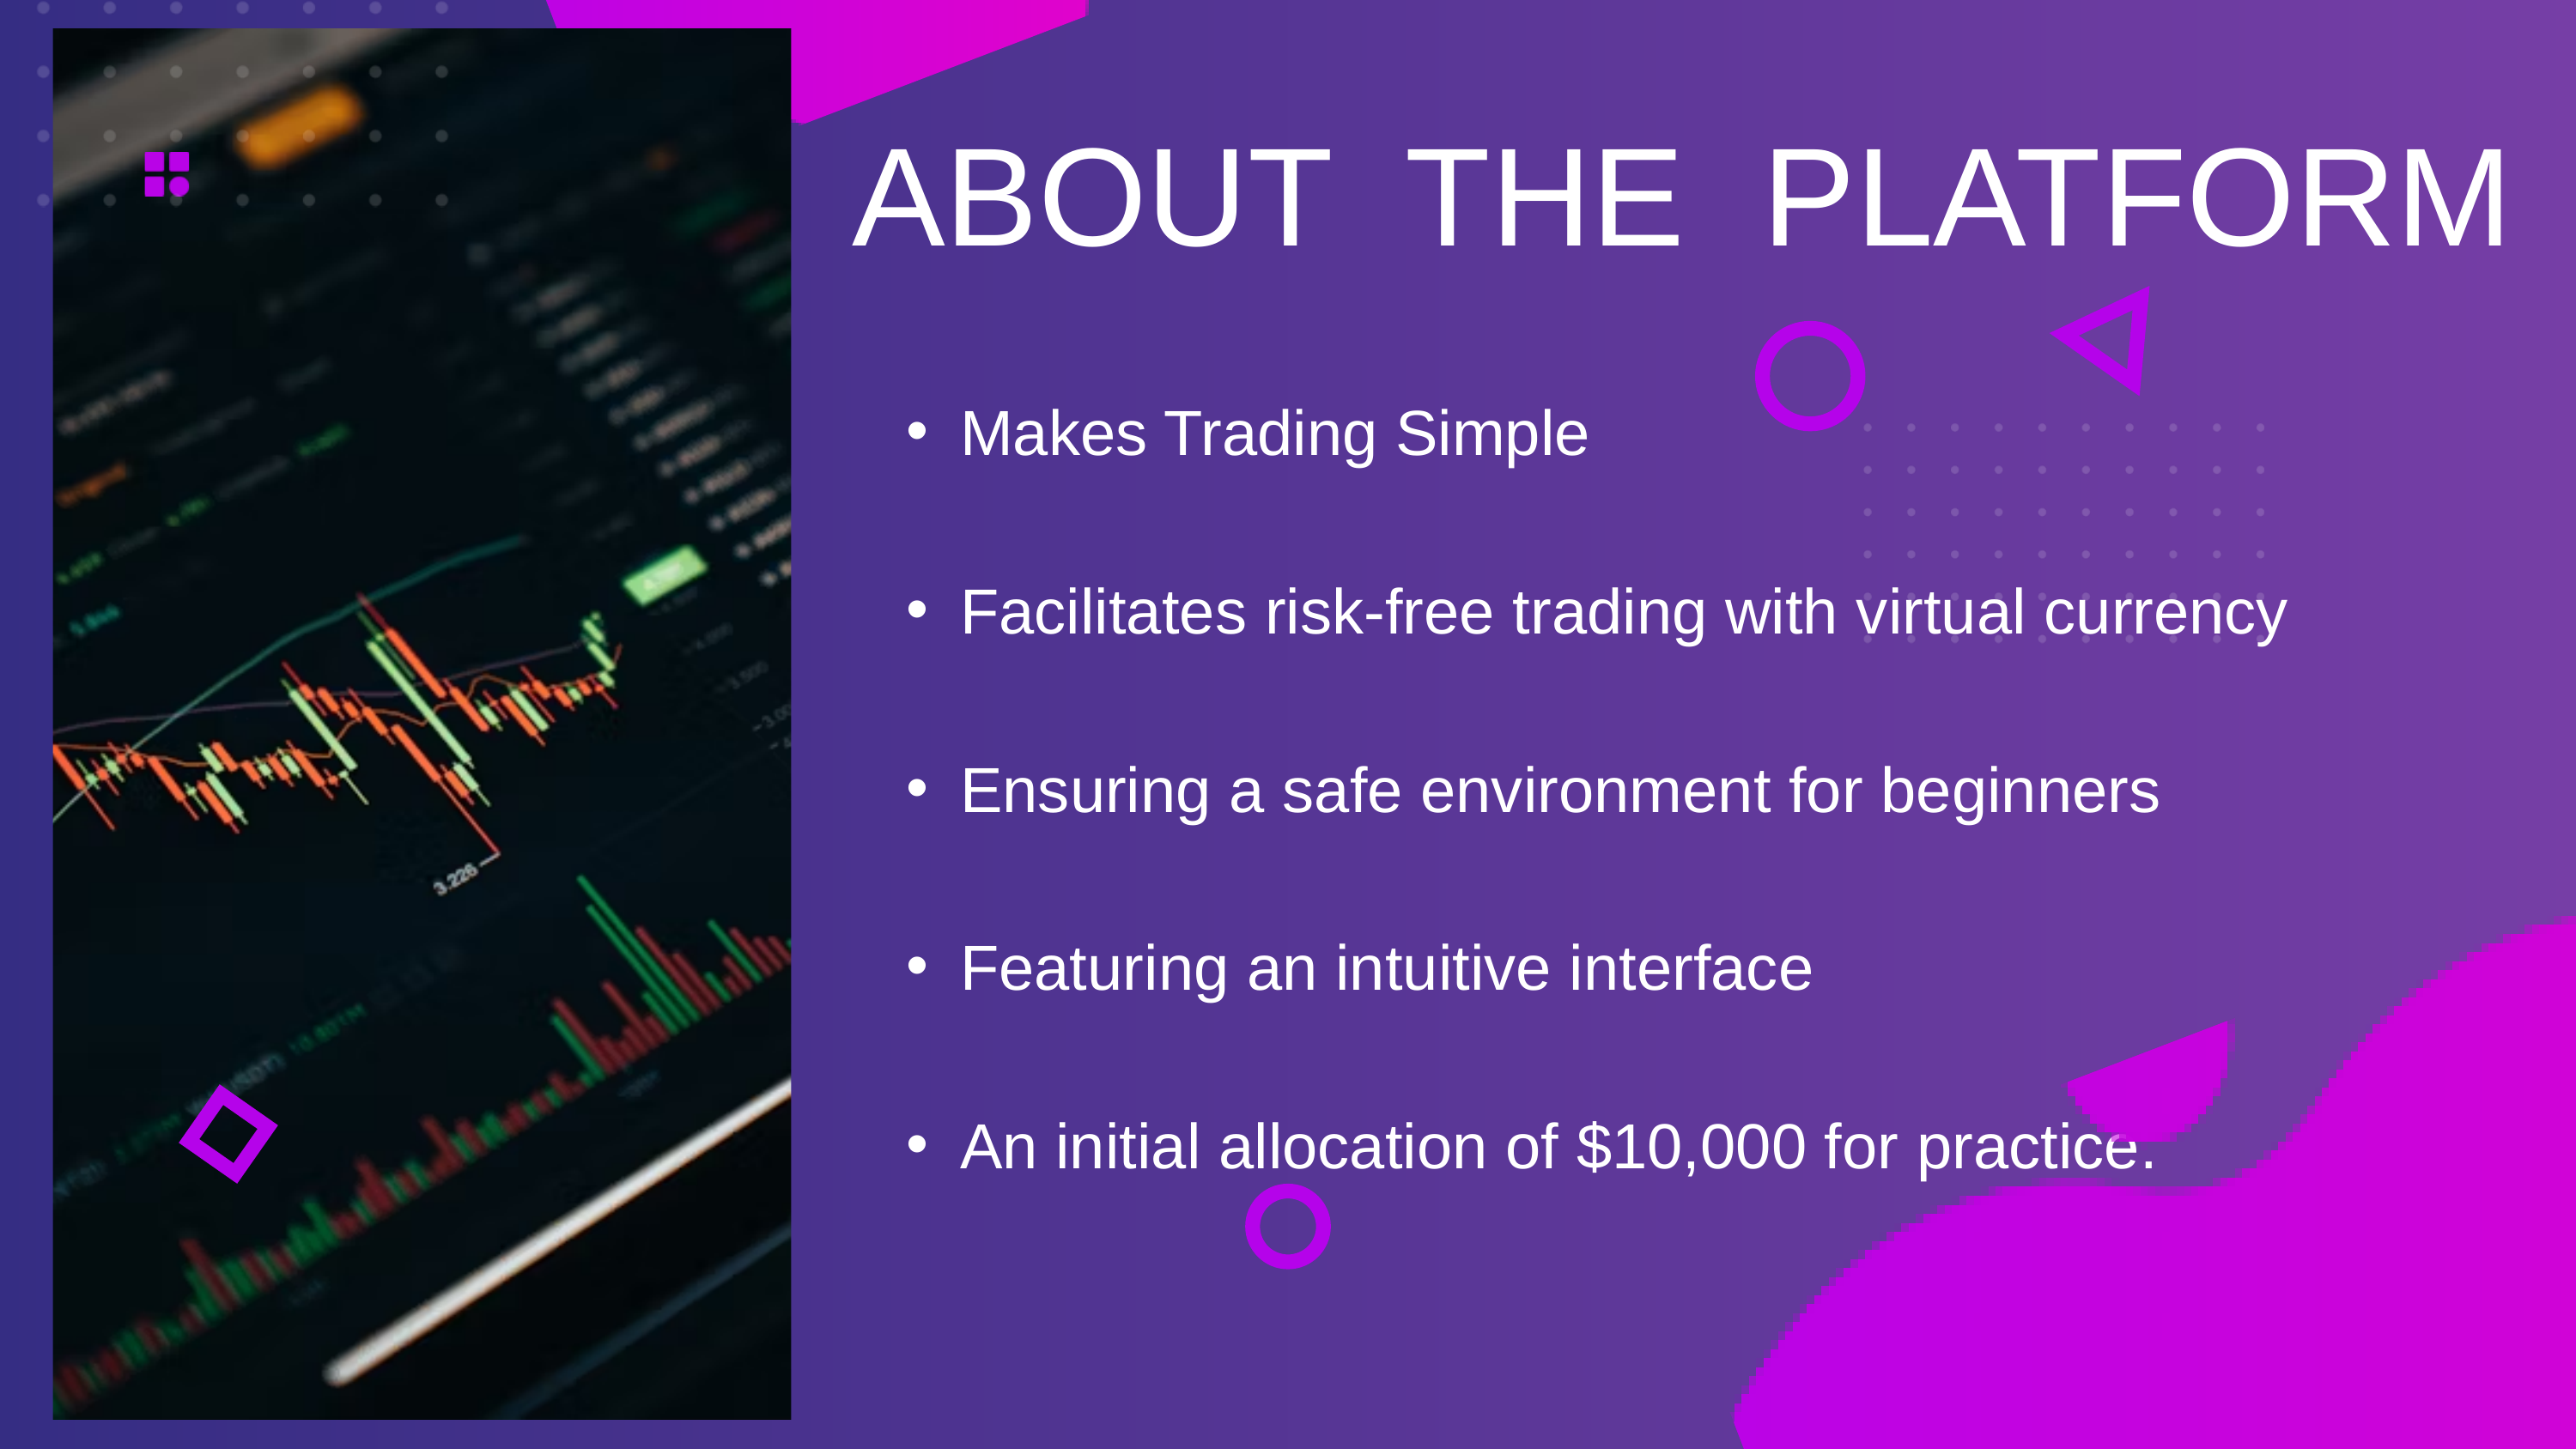

ABOUT  THE  PLATFORM

Makes Trading Simple

Facilitates risk-free trading with virtual currency

Ensuring a safe environment for beginners

Featuring an intuitive interface

An initial allocation of $10,000 for practice.